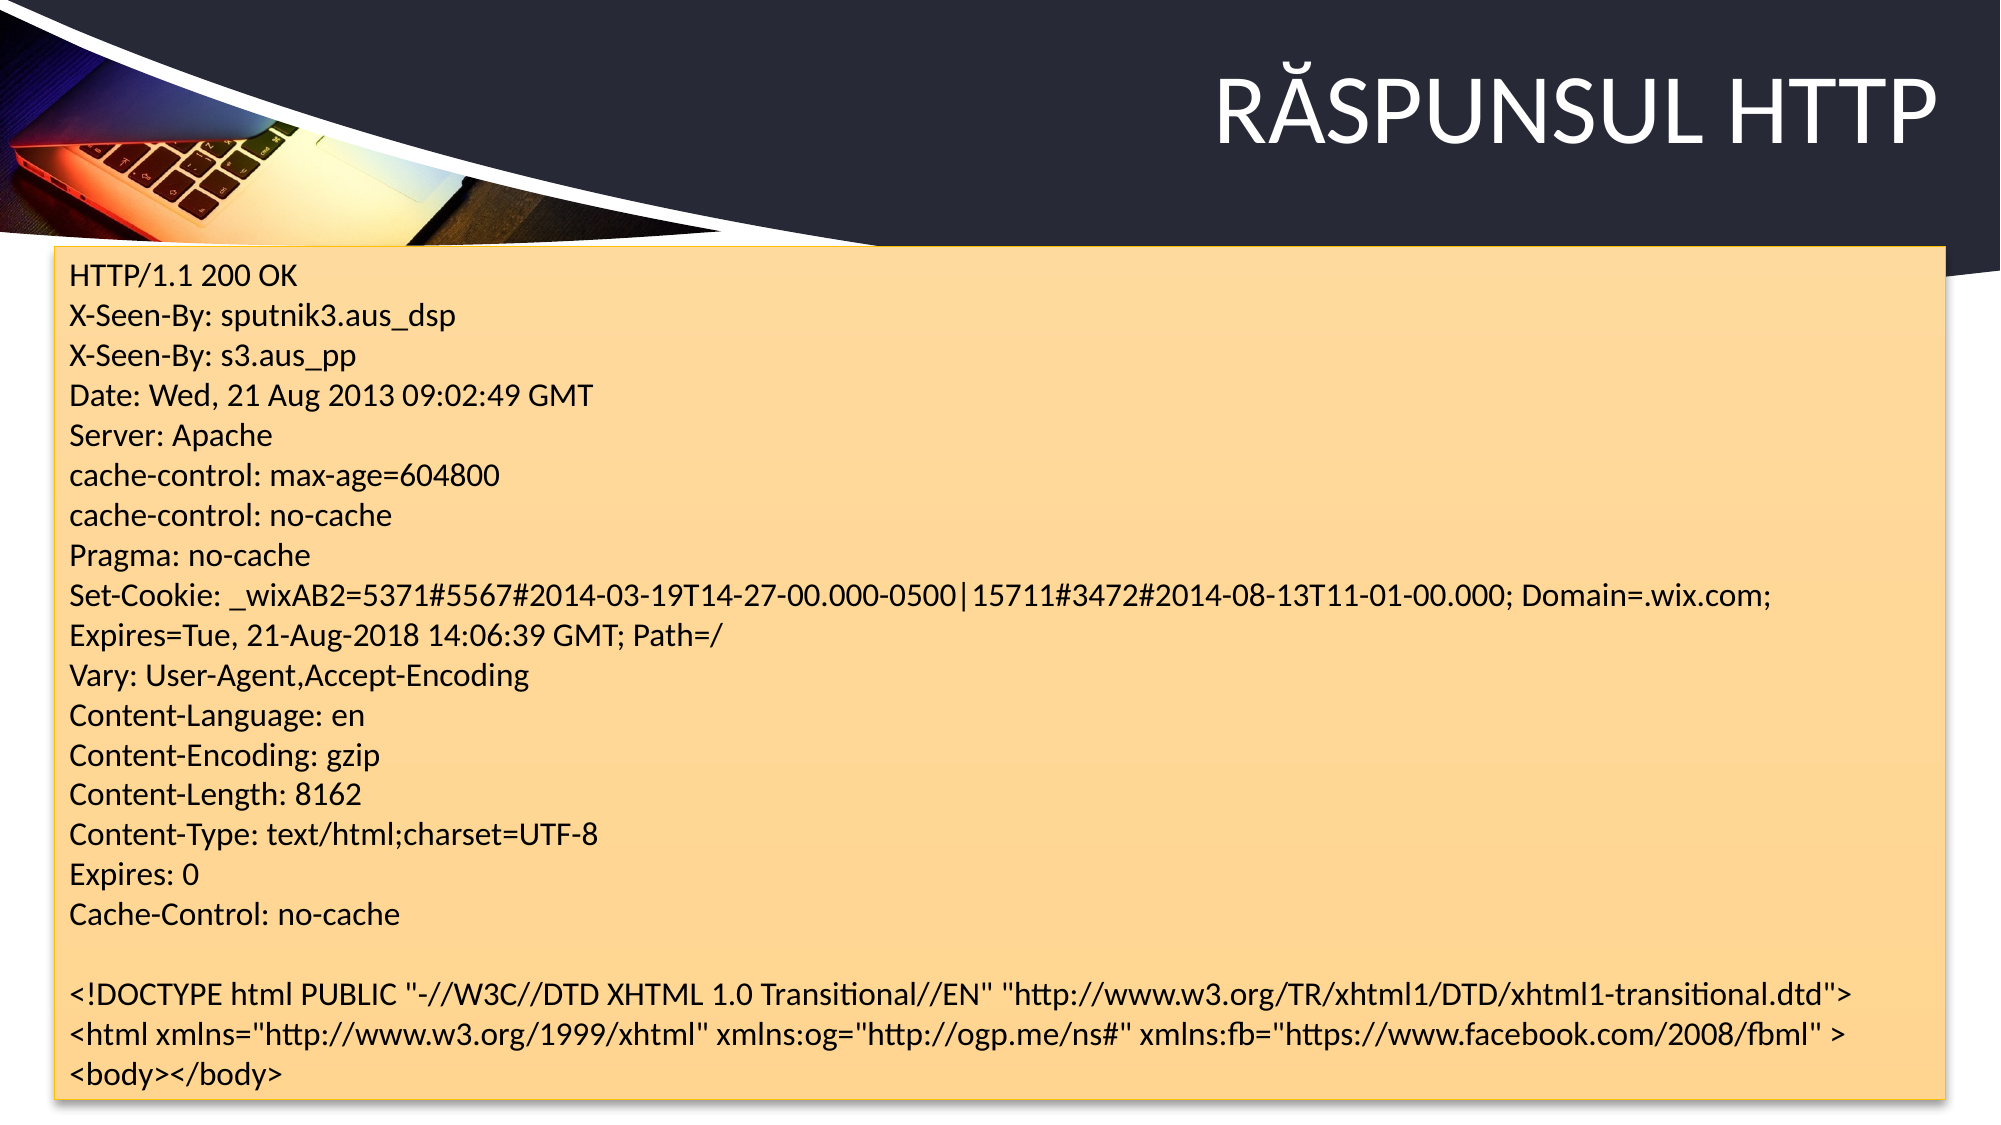

# Răspunsul HTTP
HTTP/1.1 200 OK
X-Seen-By: sputnik3.aus_dsp
X-Seen-By: s3.aus_pp
Date: Wed, 21 Aug 2013 09:02:49 GMT
Server: Apache
cache-control: max-age=604800
cache-control: no-cache
Pragma: no-cache
Set-Cookie: _wixAB2=5371#5567#2014-03-19T14-27-00.000-0500|15711#3472#2014-08-13T11-01-00.000; Domain=.wix.com; Expires=Tue, 21-Aug-2018 14:06:39 GMT; Path=/
Vary: User-Agent,Accept-Encoding
Content-Language: en
Content-Encoding: gzip
Content-Length: 8162
Content-Type: text/html;charset=UTF-8
Expires: 0
Cache-Control: no-cache

<!DOCTYPE html PUBLIC "-//W3C//DTD XHTML 1.0 Transitional//EN" "http://www.w3.org/TR/xhtml1/DTD/xhtml1-transitional.dtd">
<html xmlns="http://www.w3.org/1999/xhtml" xmlns:og="http://ogp.me/ns#" xmlns:fb="https://www.facebook.com/2008/fbml" >
<body></body>